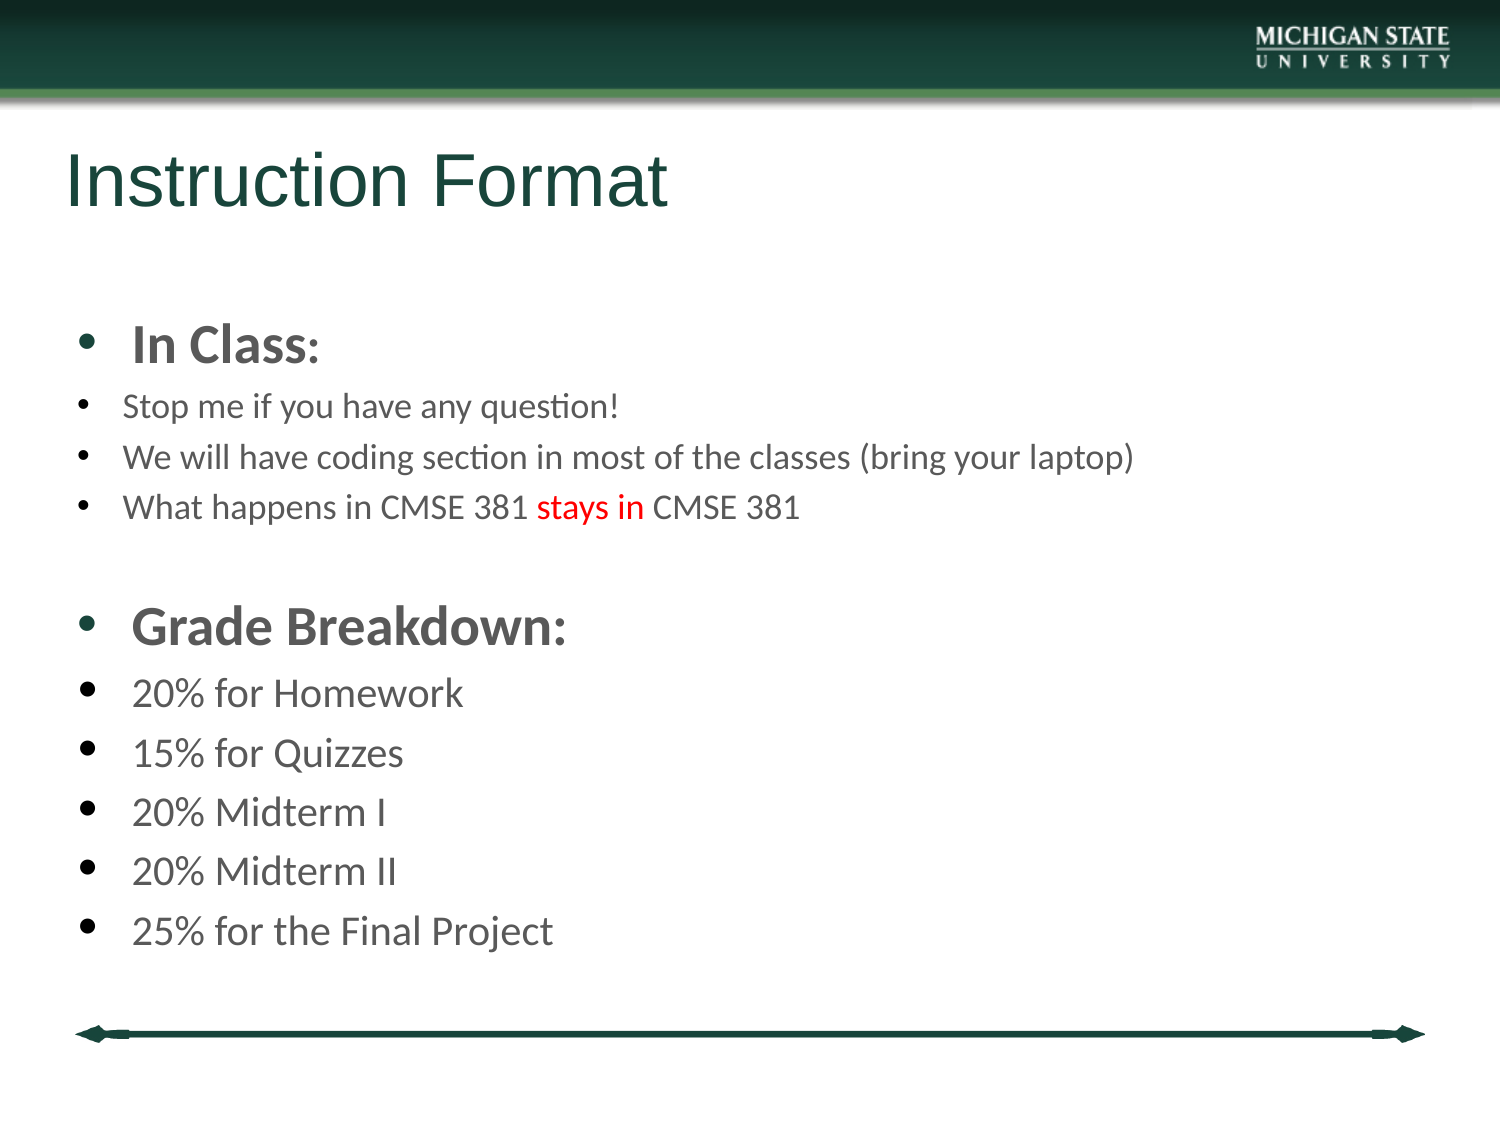

Instruction Format
In Class:
Stop me if you have any question!
We will have coding section in most of the classes (bring your laptop)
What happens in CMSE 381 stays in CMSE 381

Grade Breakdown:
20% for Homework
15% for Quizzes
20% Midterm I
20% Midterm II
25% for the Final Project